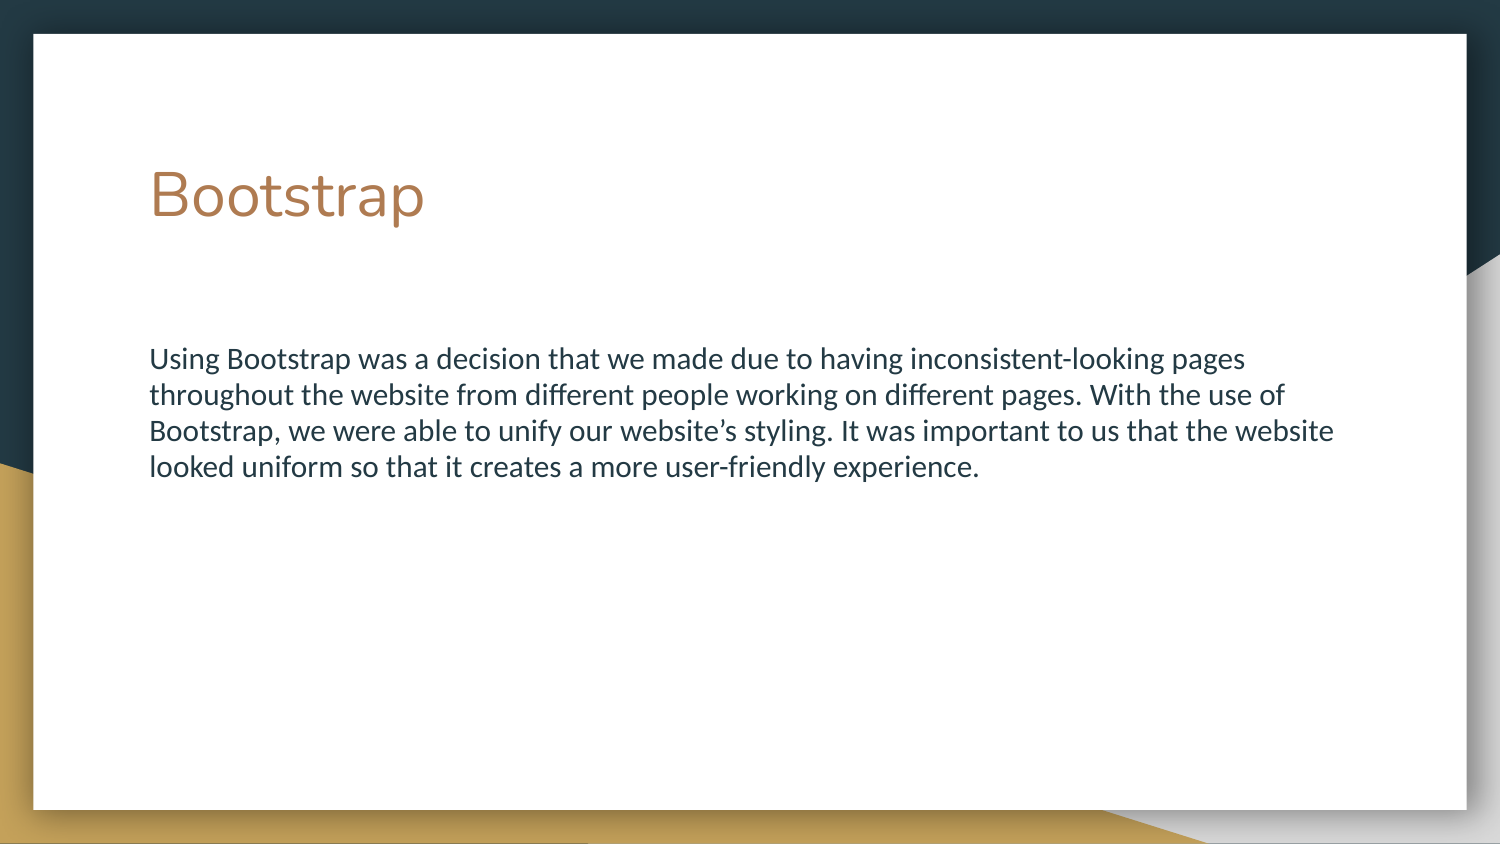

# Bootstrap
Using Bootstrap was a decision that we made due to having inconsistent-looking pages throughout the website from different people working on different pages. With the use of Bootstrap, we were able to unify our website’s styling. It was important to us that the website looked uniform so that it creates a more user-friendly experience.